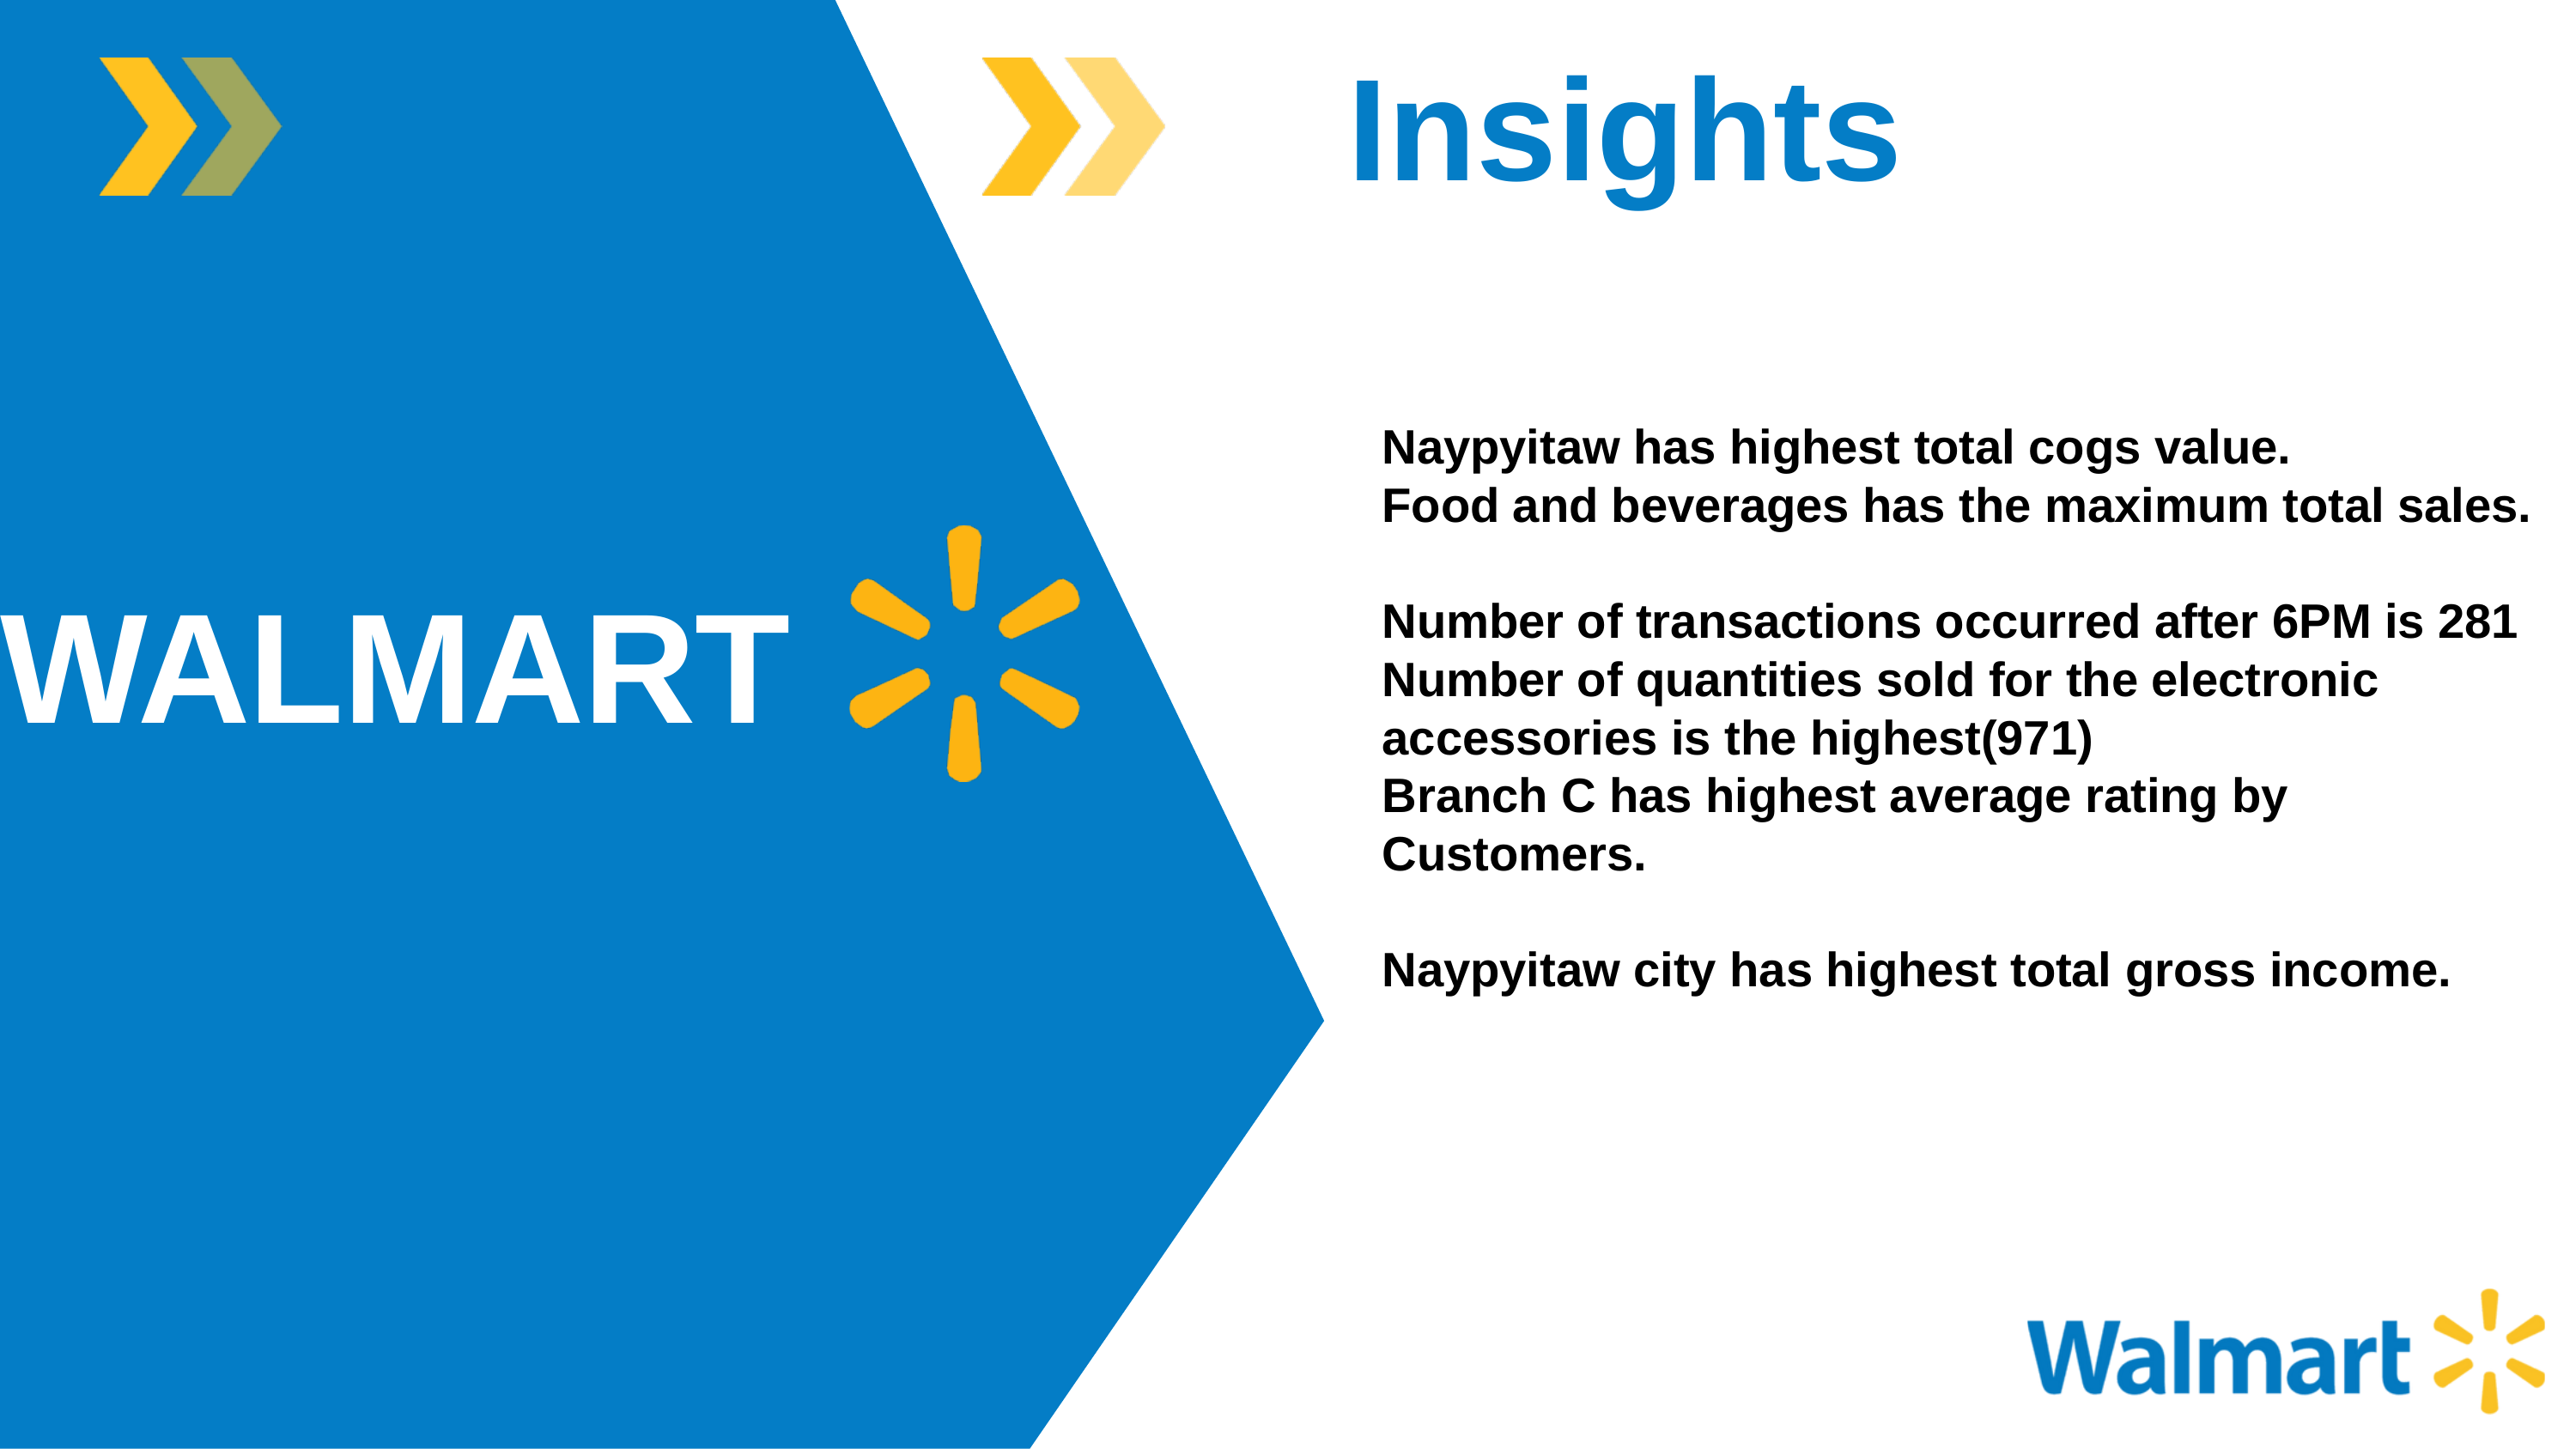

Insights

Naypyitaw has highest total cogs value.
Food and beverages has the maximum total sales.

Number of transactions occurred after 6PM is 281
Number of quantities sold for the electronic  accessories is the highest(971)
Branch C has highest average rating by Customers.

Naypyitaw city has highest total gross income.

WALMART